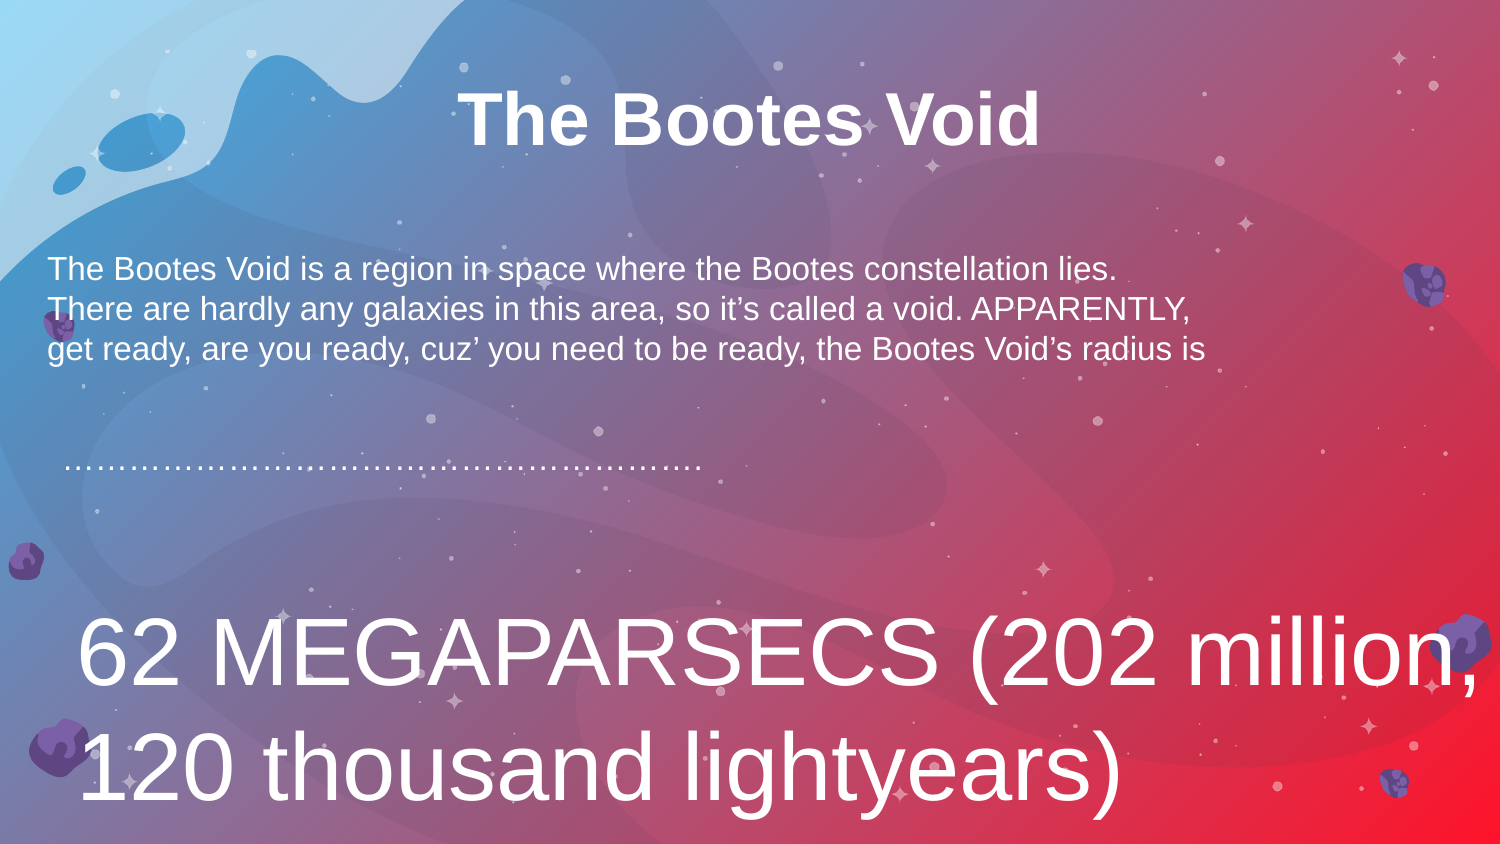

# The Bootes Void

The Bootes Void is a region in space where the Bootes constellation lies. There are hardly any galaxies in this area, so it’s called a void. APPARENTLY, get ready, are you ready, cuz’ you need to be ready, the Bootes Void’s radius is
………………………………………………….
62 MEGAPARSECS (202 million, 120 thousand lightyears)